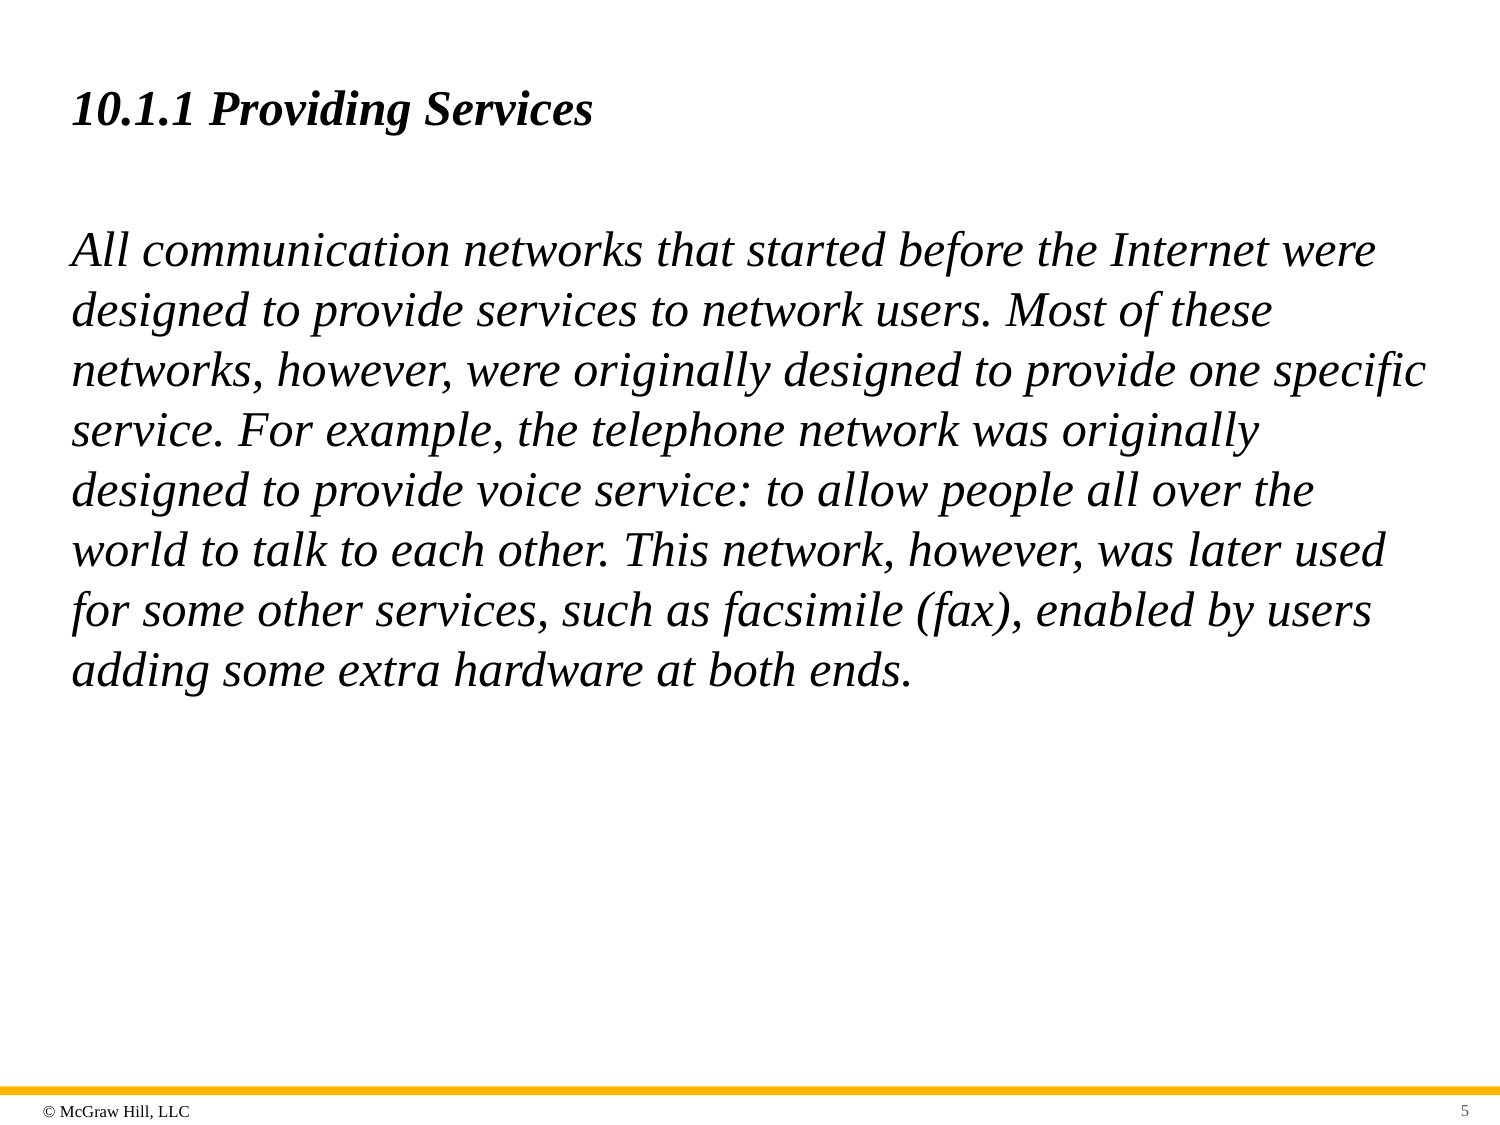

# 10.1.1 Providing Services
All communication networks that started before the Internet were designed to provide services to network users. Most of these networks, however, were originally designed to provide one specific service. For example, the telephone network was originally designed to provide voice service: to allow people all over the world to talk to each other. This network, however, was later used for some other services, such as facsimile (fax), enabled by users adding some extra hardware at both ends.
5